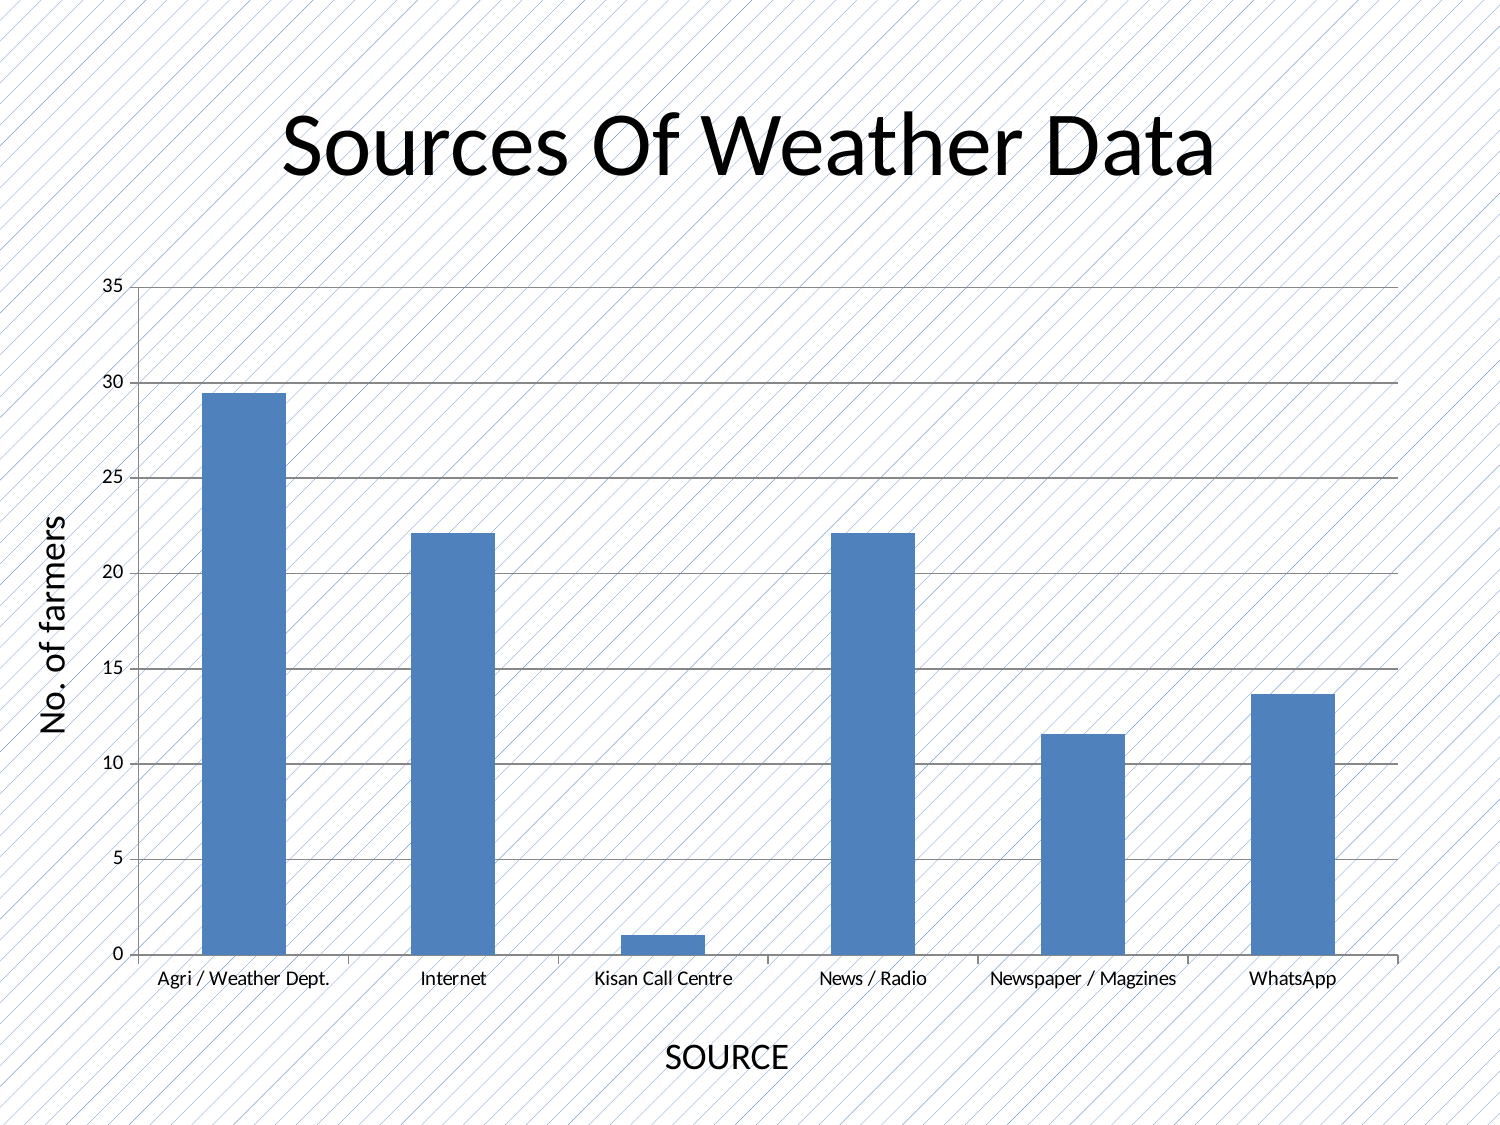

# Sources Of Weather Data

### Chart

| Category |  |
|---|---|
| Agri / Weather Dept. | 29.47368421052631 |
| Internet | 22.105263157894736 |
| Kisan Call Centre | 1.0526315789473684 |
| News / Radio | 22.105263157894736 |
| Newspaper / Magzines | 11.578947368421053 |
| WhatsApp | 13.684210526315791 |
No. of farmers
SOURCE